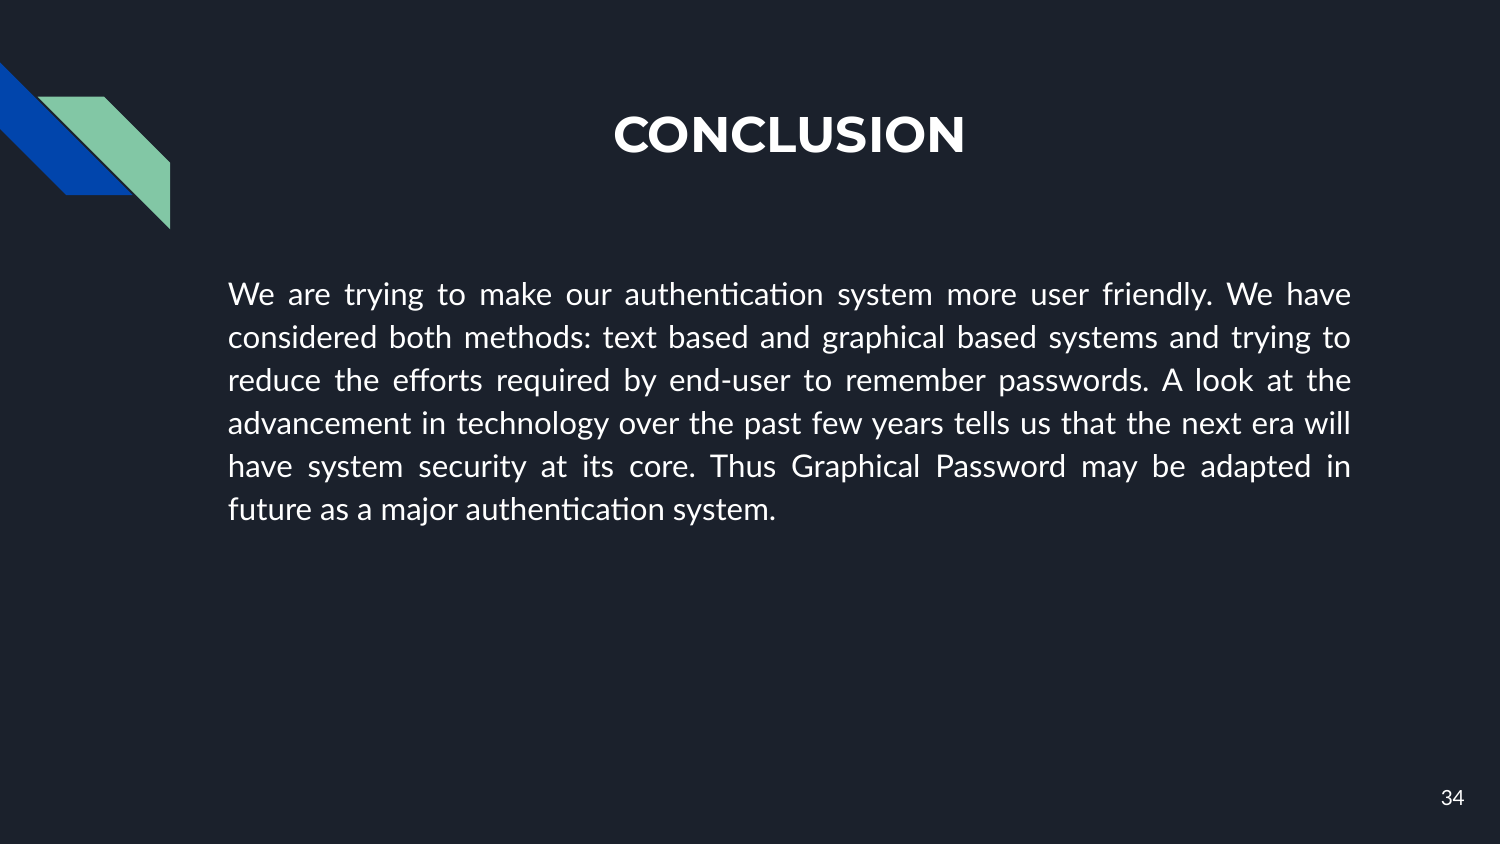

# CONCLUSION
We are trying to make our authentication system more user friendly. We have considered both methods: text based and graphical based systems and trying to reduce the efforts required by end-user to remember passwords. A look at the advancement in technology over the past few years tells us that the next era will have system security at its core. Thus Graphical Password may be adapted in future as a major authentication system.

Account will be blocked due to multiple failed attempts.
34